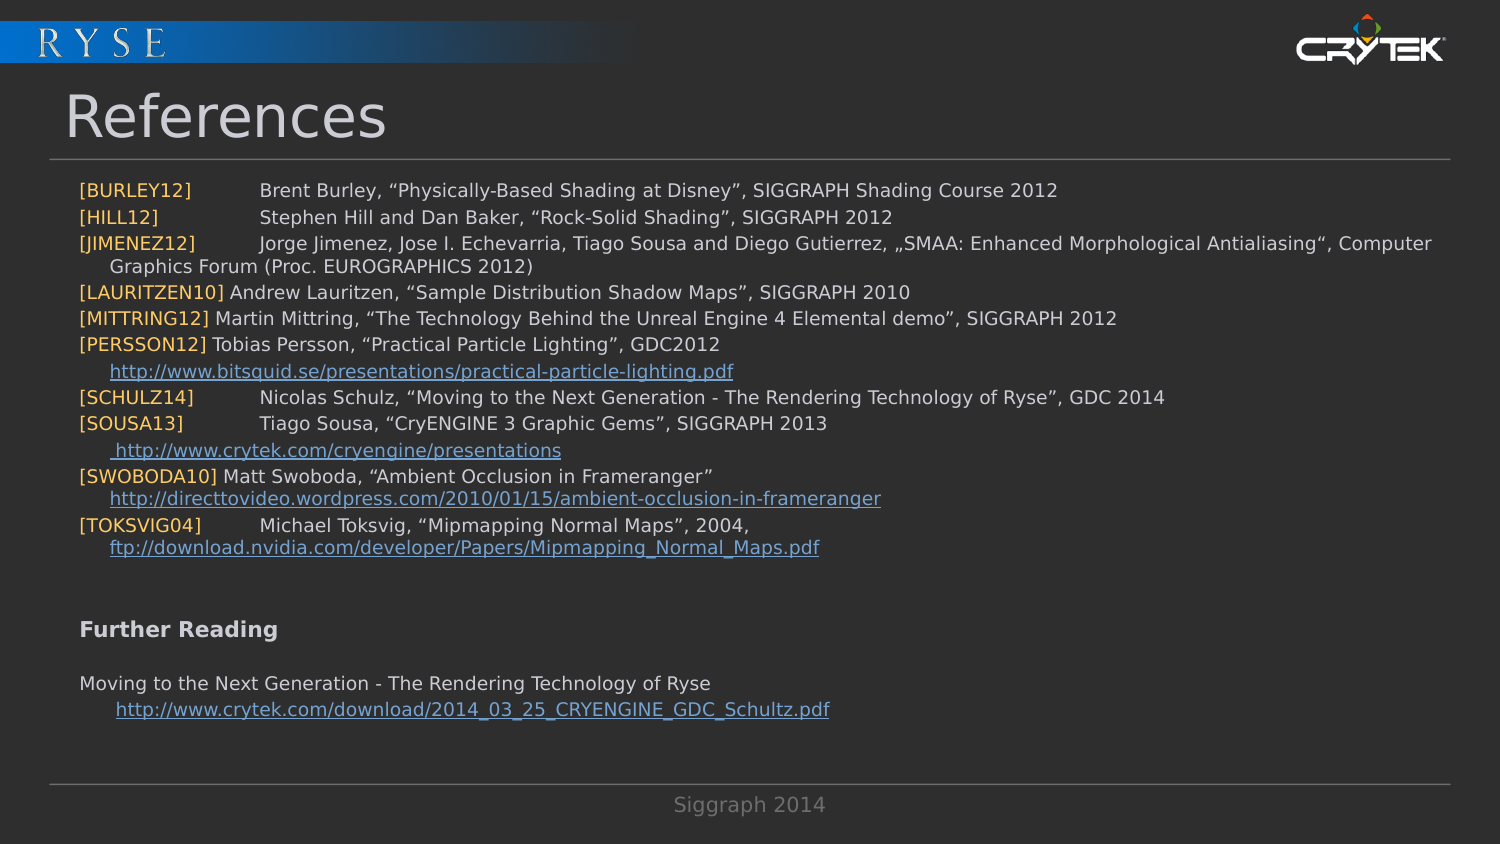

# References
[BURLEY12] 	Brent Burley, “Physically-Based Shading at Disney”, SIGGRAPH Shading Course 2012
[HILL12]	Stephen Hill and Dan Baker, “Rock-Solid Shading”, SIGGRAPH 2012
[JIMENEZ12]	Jorge Jimenez, Jose I. Echevarria, Tiago Sousa and Diego Gutierrez, „SMAA: Enhanced Morphological Antialiasing“, Computer Graphics Forum (Proc. EUROGRAPHICS 2012)
[LAURITZEN10] Andrew Lauritzen, “Sample Distribution Shadow Maps”, SIGGRAPH 2010
[MITTRING12] Martin Mittring, “The Technology Behind the Unreal Engine 4 Elemental demo”, SIGGRAPH 2012
[PERSSON12] Tobias Persson, “Practical Particle Lighting”, GDC2012
	http://www.bitsquid.se/presentations/practical-particle-lighting.pdf
[SCHULZ14]	Nicolas Schulz, “Moving to the Next Generation - The Rendering Technology of Ryse”, GDC 2014
[SOUSA13]	Tiago Sousa, “CryENGINE 3 Graphic Gems”, SIGGRAPH 2013
	 http://www.crytek.com/cryengine/presentations
[SWOBODA10] Matt Swoboda, “Ambient Occlusion in Frameranger”
http://directtovideo.wordpress.com/2010/01/15/ambient-occlusion-in-frameranger
[TOKSVIG04]	Michael Toksvig, “Mipmapping Normal Maps”, 2004, ftp://download.nvidia.com/developer/Papers/Mipmapping_Normal_Maps.pdf

Further Reading
Moving to the Next Generation - The Rendering Technology of Ryse
	 http://www.crytek.com/download/2014_03_25_CRYENGINE_GDC_Schultz.pdf